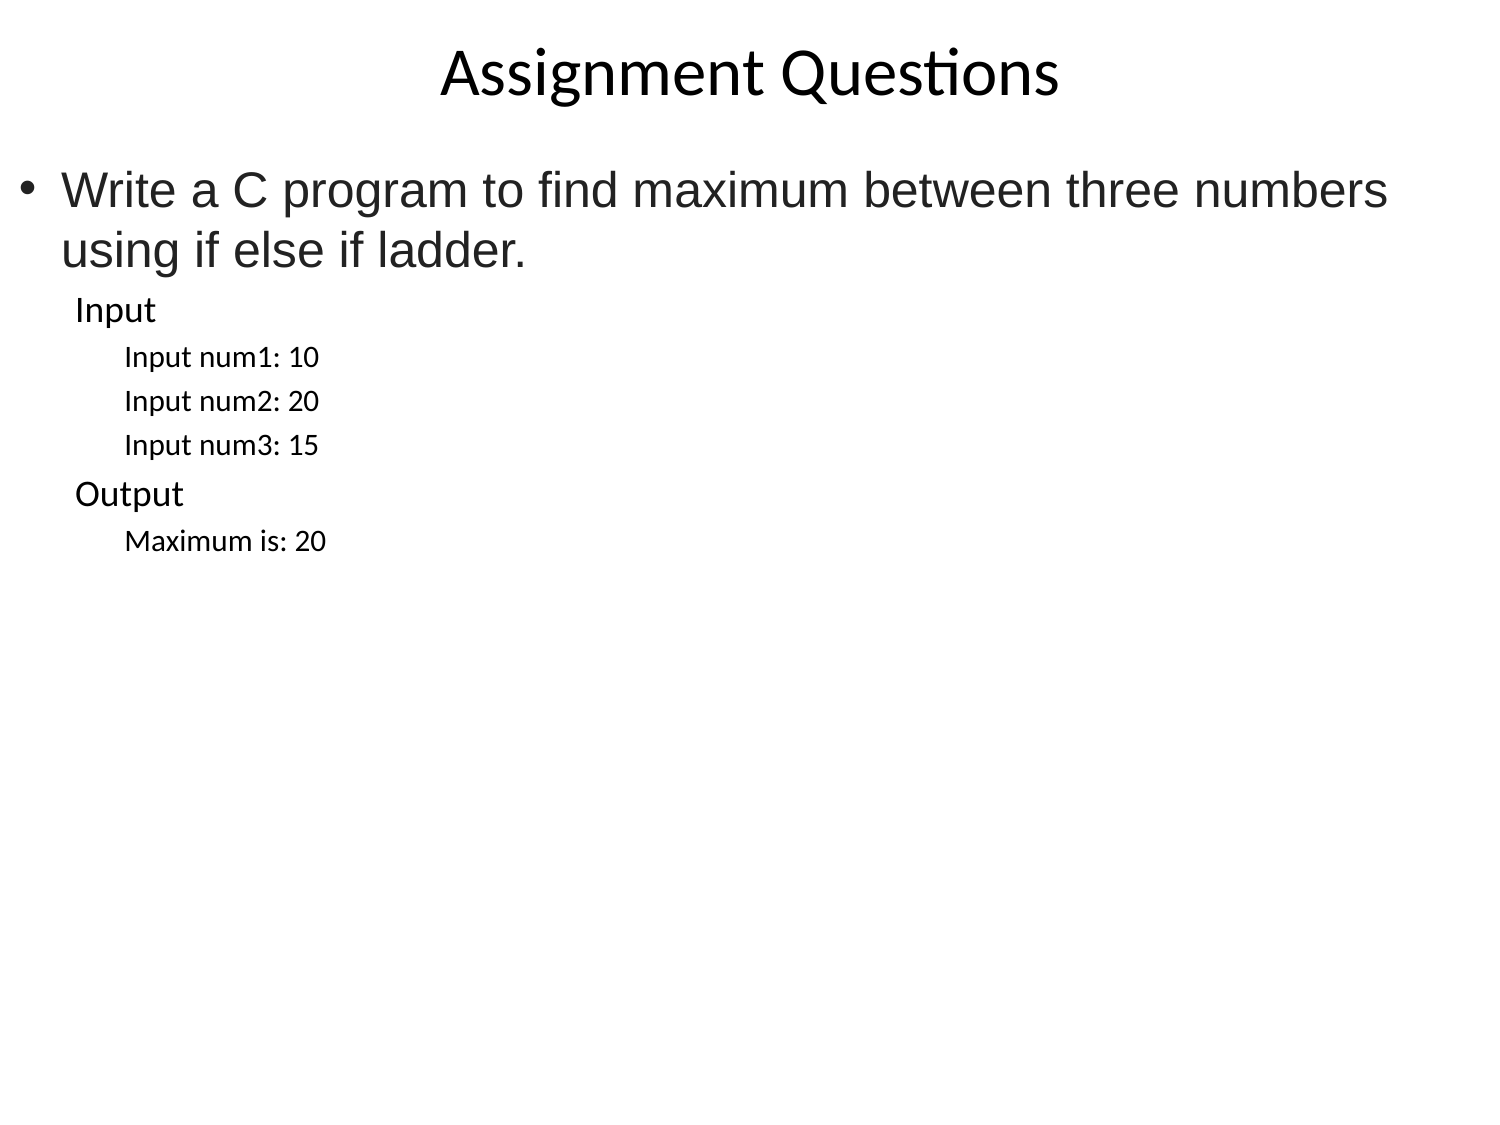

# Assignment Questions
Write a C program to find maximum between three numbers using if else if ladder.
Input
Input num1: 10
Input num2: 20
Input num3: 15
Output
Maximum is: 20